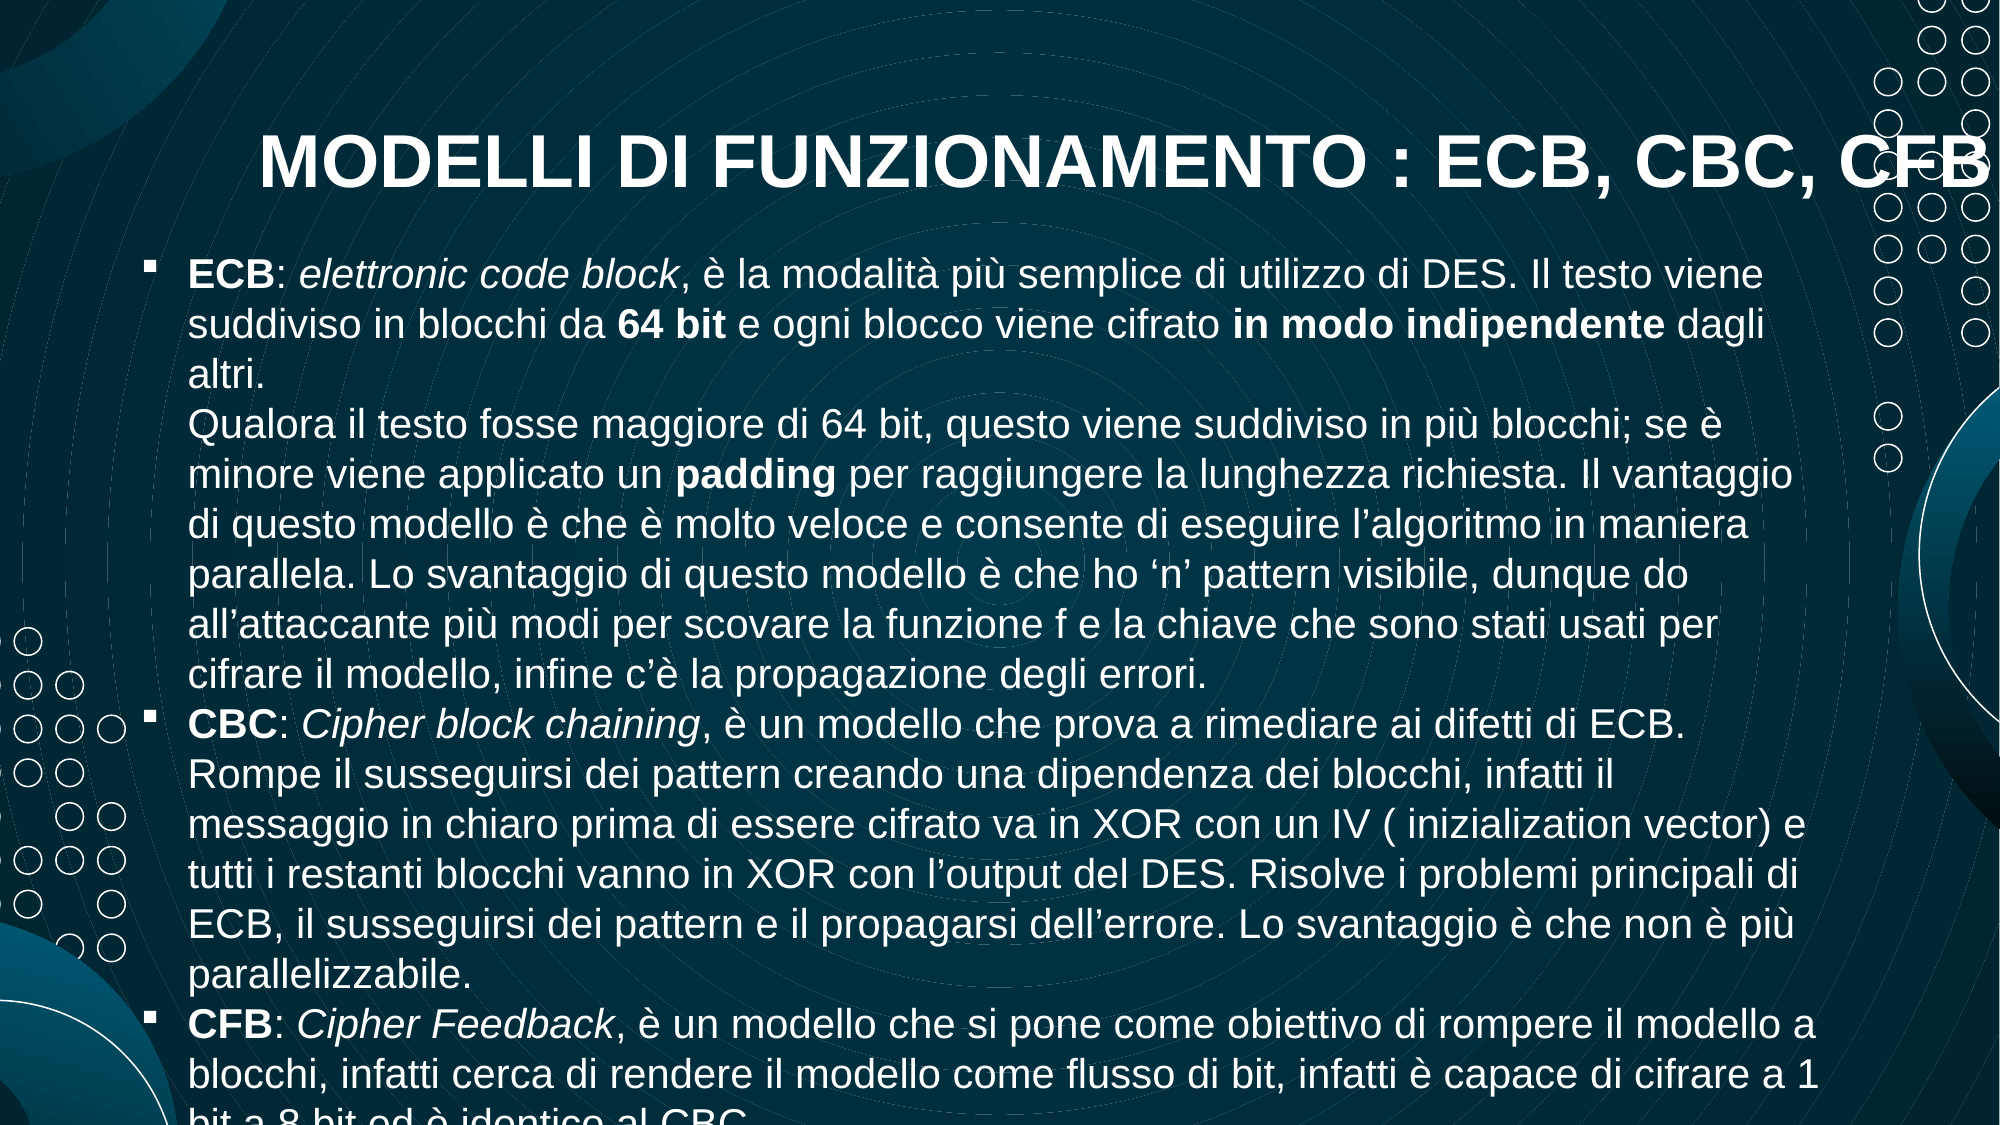

# MODELLI DI FUNZIONAMENTO : ECB, CBC, CFB
ECB: elettronic code block, è la modalità più semplice di utilizzo di DES. Il testo viene suddiviso in blocchi da 64 bit e ogni blocco viene cifrato in modo indipendente dagli altri.
Qualora il testo fosse maggiore di 64 bit, questo viene suddiviso in più blocchi; se è minore viene applicato un padding per raggiungere la lunghezza richiesta. Il vantaggio di questo modello è che è molto veloce e consente di eseguire l’algoritmo in maniera parallela. Lo svantaggio di questo modello è che ho ‘n’ pattern visibile, dunque do all’attaccante più modi per scovare la funzione f e la chiave che sono stati usati per cifrare il modello, infine c’è la propagazione degli errori.
CBC: Cipher block chaining, è un modello che prova a rimediare ai difetti di ECB. Rompe il susseguirsi dei pattern creando una dipendenza dei blocchi, infatti il messaggio in chiaro prima di essere cifrato va in XOR con un IV ( inizialization vector) e tutti i restanti blocchi vanno in XOR con l’output del DES. Risolve i problemi principali di ECB, il susseguirsi dei pattern e il propagarsi dell’errore. Lo svantaggio è che non è più parallelizzabile.
CFB: Cipher Feedback, è un modello che si pone come obiettivo di rompere il modello a blocchi, infatti cerca di rendere il modello come flusso di bit, infatti è capace di cifrare a 1 bit a 8 bit ed è identico al CBC.